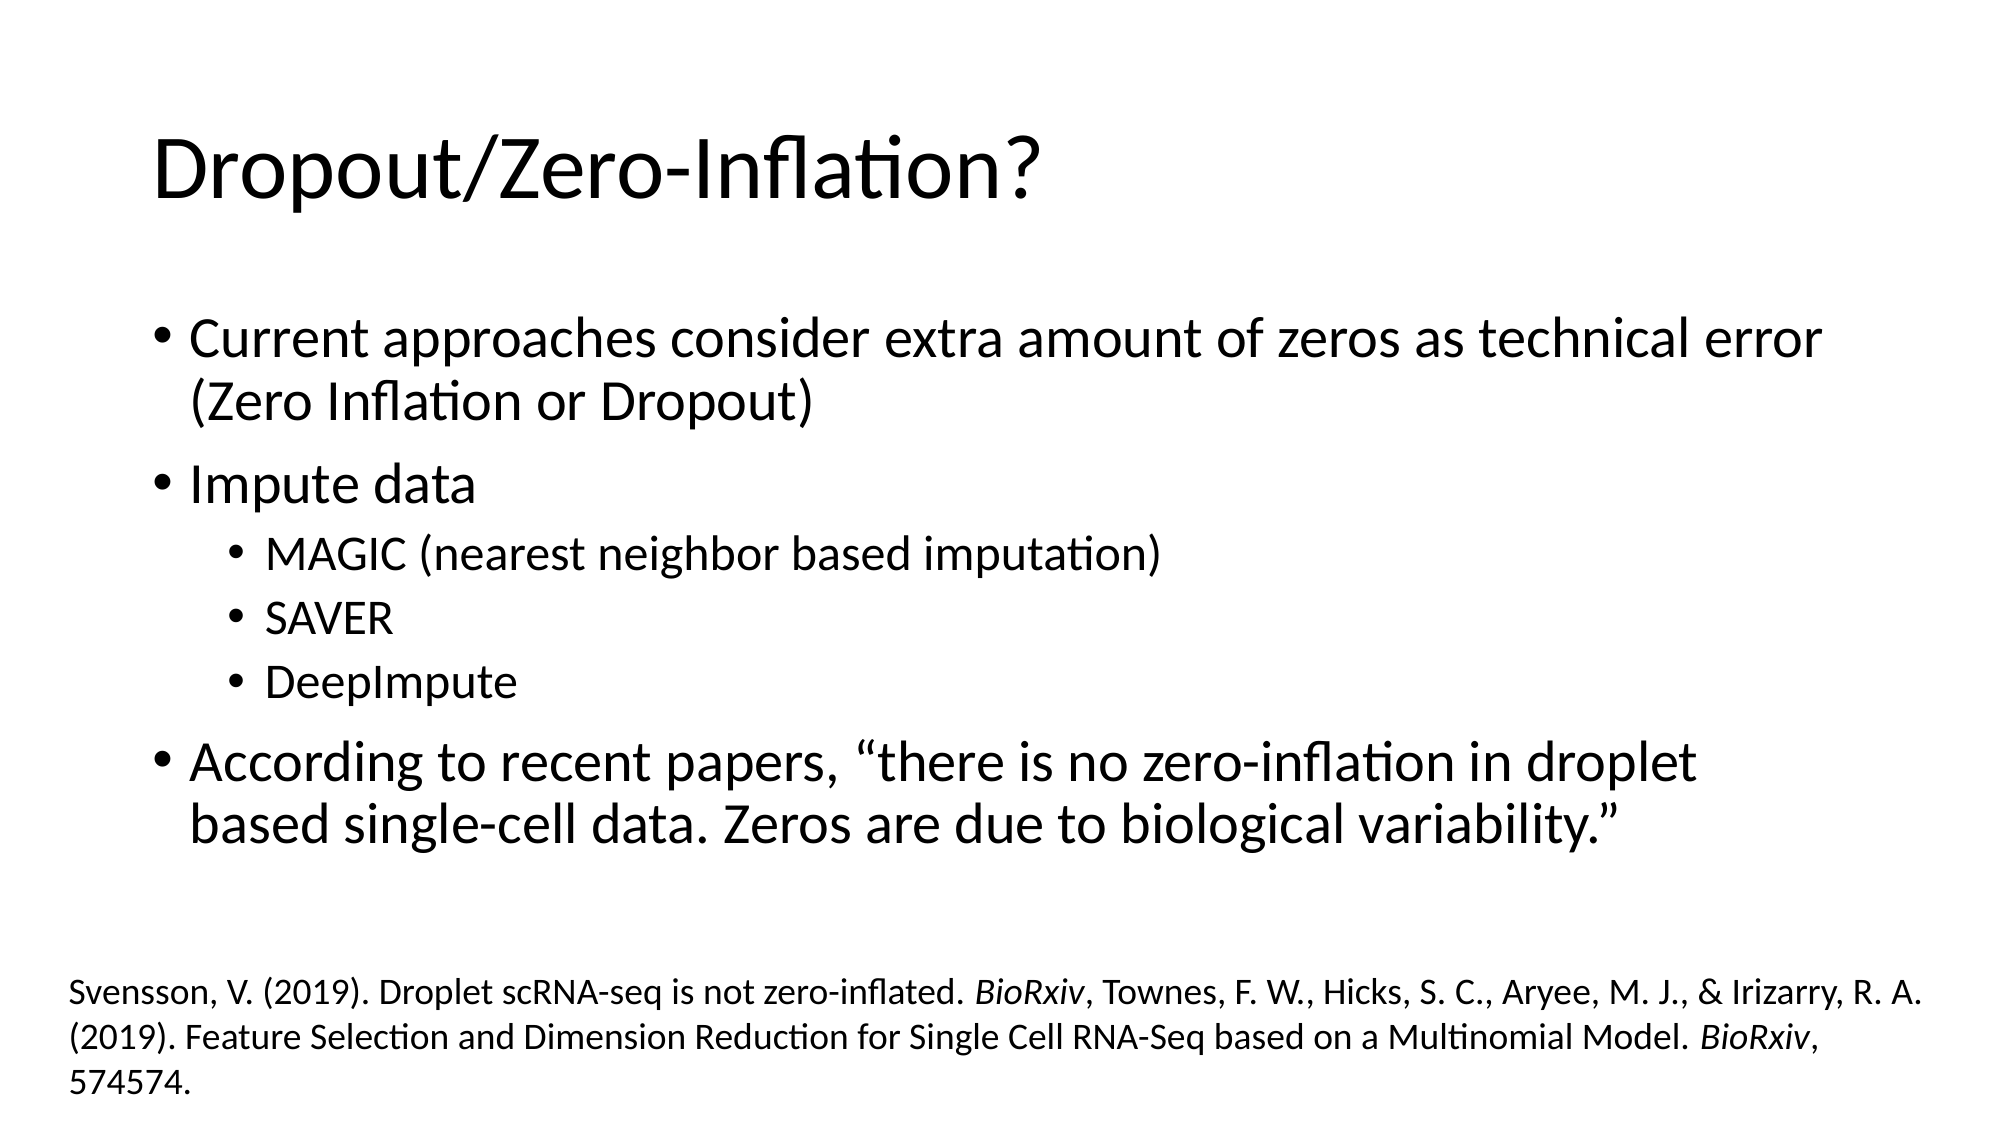

# Dropout/Zero-Inflation?
Current approaches consider extra amount of zeros as technical error (Zero Inflation or Dropout)
Impute data
MAGIC (nearest neighbor based imputation)
SAVER
DeepImpute
According to recent papers, “there is no zero-inflation in droplet based single-cell data. Zeros are due to biological variability.”
Svensson, V. (2019). Droplet scRNA-seq is not zero-inflated. BioRxiv, Townes, F. W., Hicks, S. C., Aryee, M. J., & Irizarry, R. A. (2019). Feature Selection and Dimension Reduction for Single Cell RNA-Seq based on a Multinomial Model. BioRxiv, 574574.